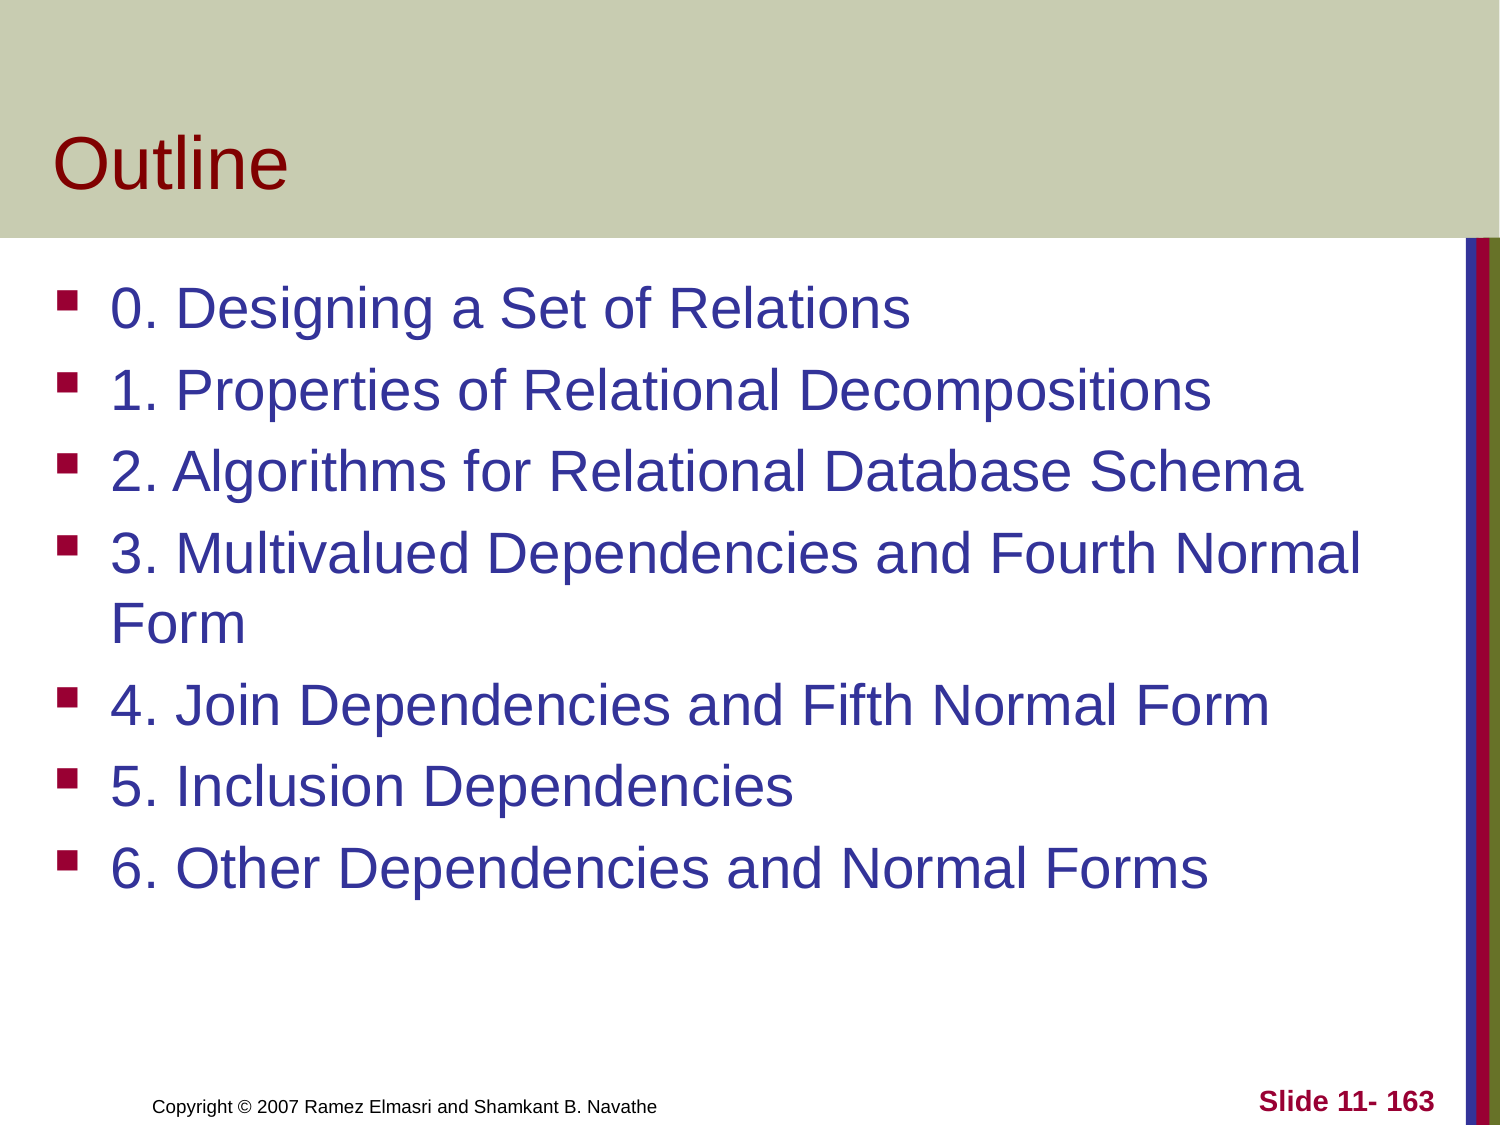

# Outline
0. Designing a Set of Relations
1. Properties of Relational Decompositions
2. Algorithms for Relational Database Schema
3. Multivalued Dependencies and Fourth Normal Form
4. Join Dependencies and Fifth Normal Form
5. Inclusion Dependencies
6. Other Dependencies and Normal Forms
Slide 11- 163